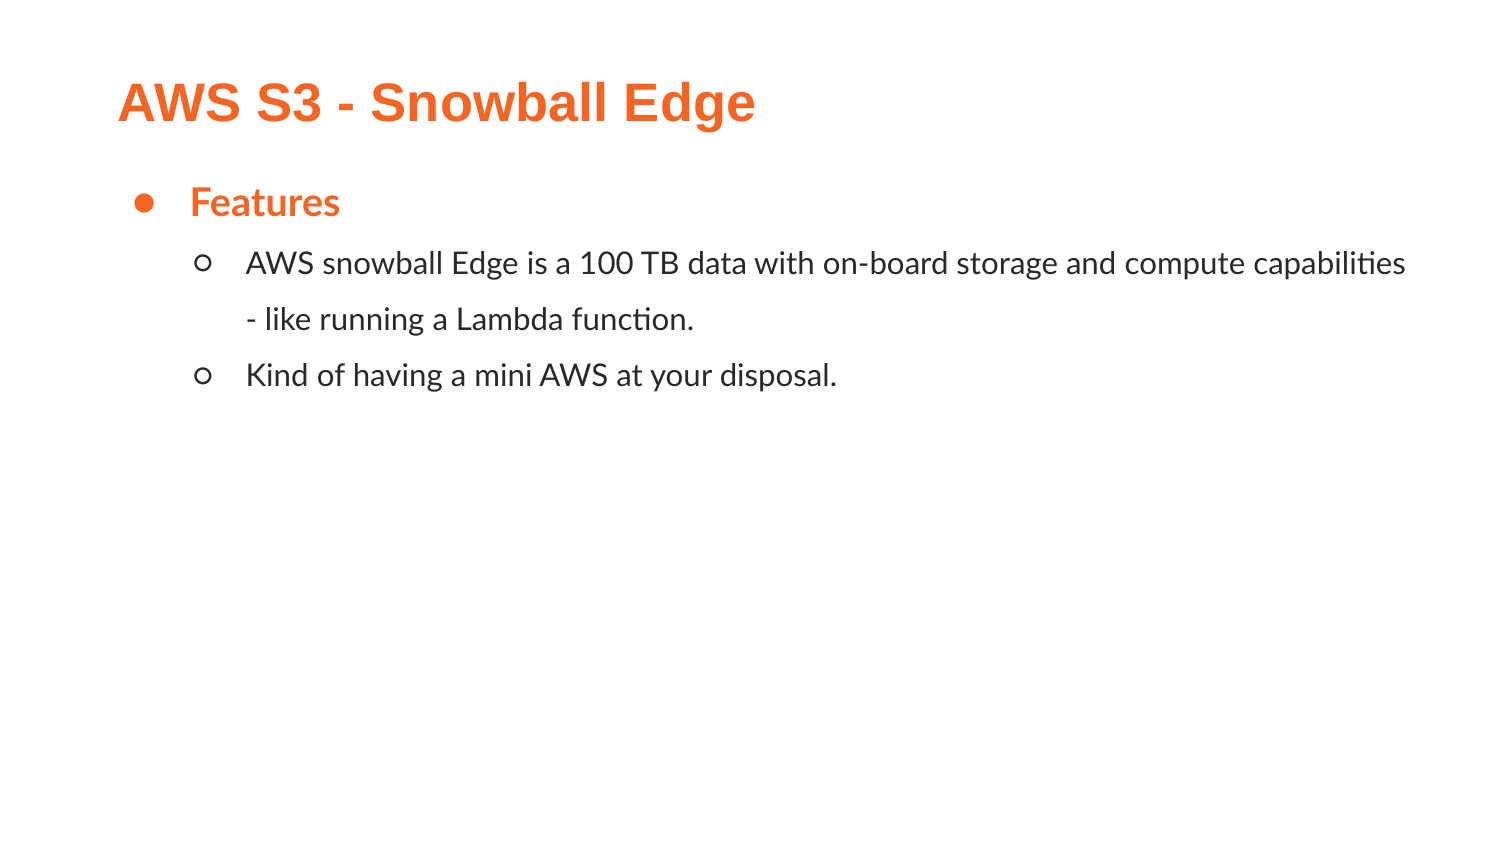

AWS S3 - Snowball Edge
Features
AWS snowball Edge is a 100 TB data with on-board storage and compute capabilities - like running a Lambda function.
Kind of having a mini AWS at your disposal.